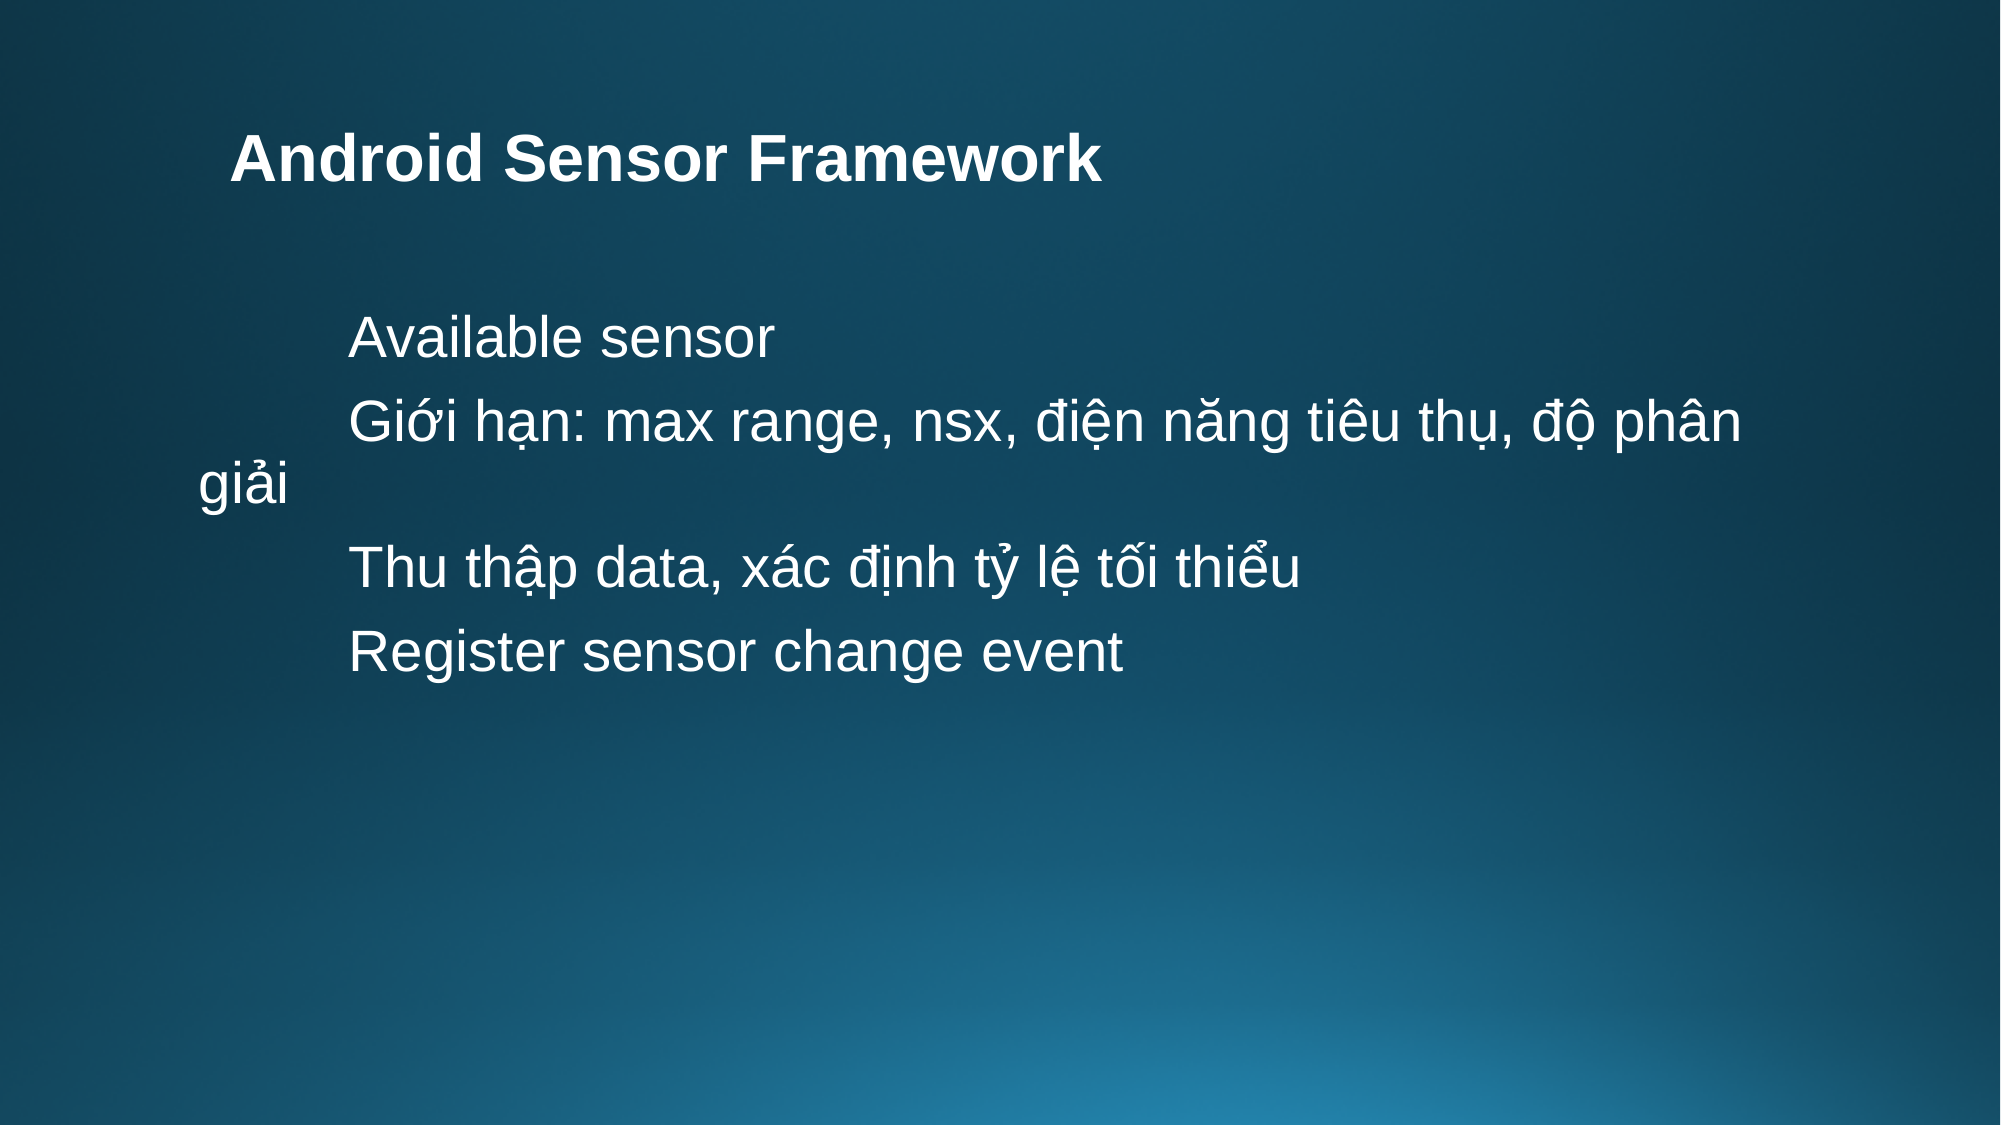

Android Sensor Framework

	Available sensor
	Giới hạn: max range, nsx, điện năng tiêu thụ, độ phân giải
	Thu thập data, xác định tỷ lệ tối thiểu
	Register sensor change event